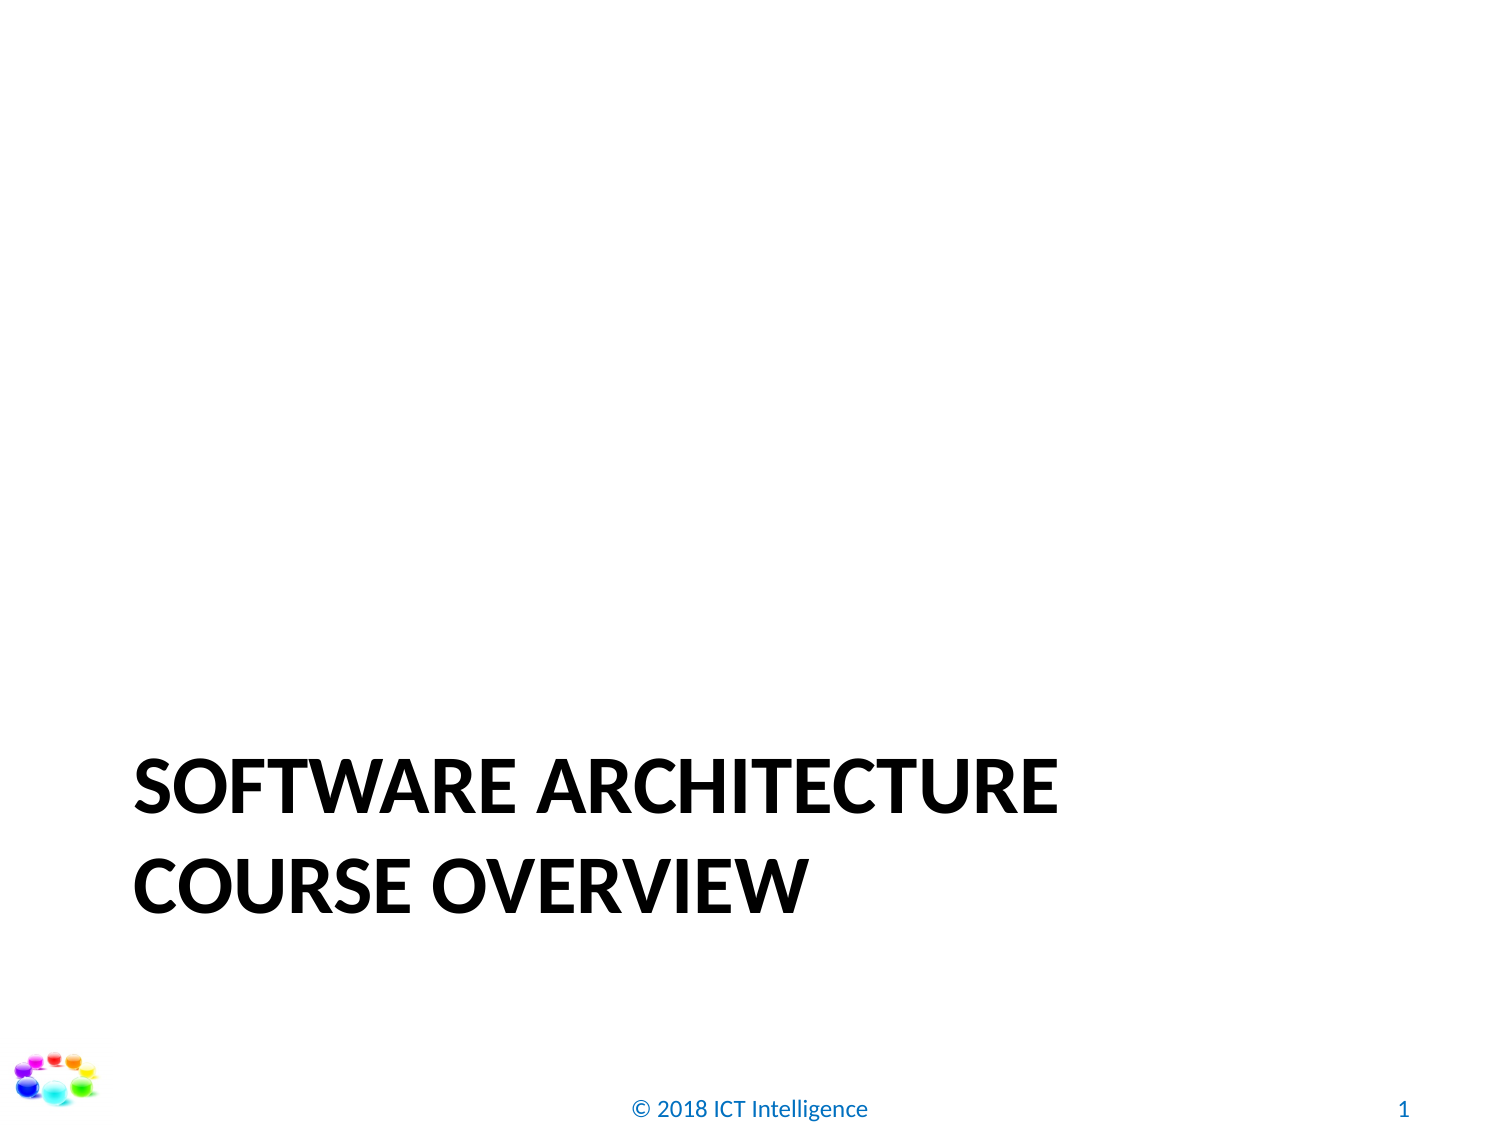

# Software Architecture Course overview
© 2018 ICT Intelligence
1